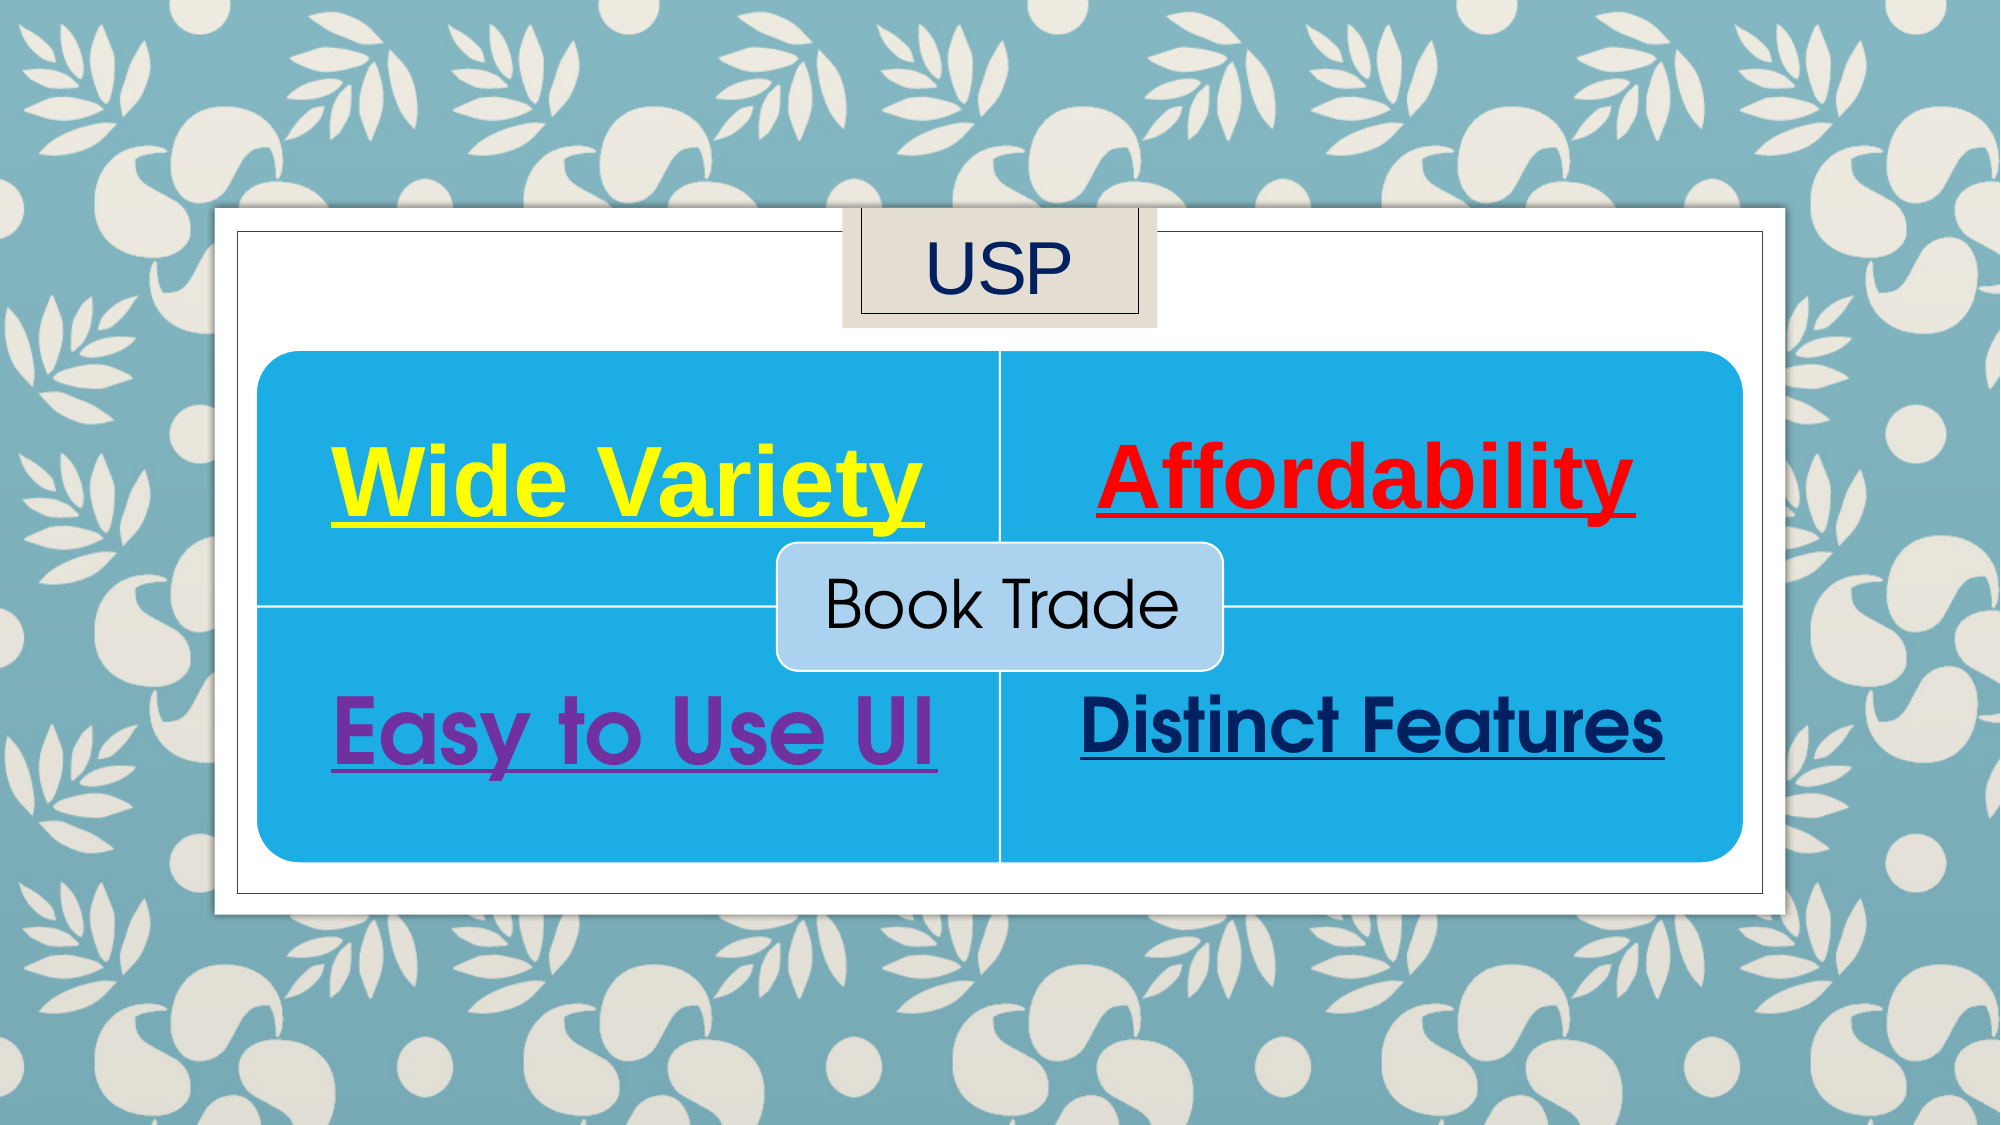

# USP
Wide Variety
Affordability
Easy to Use UI
Distinct Features
Book Trade